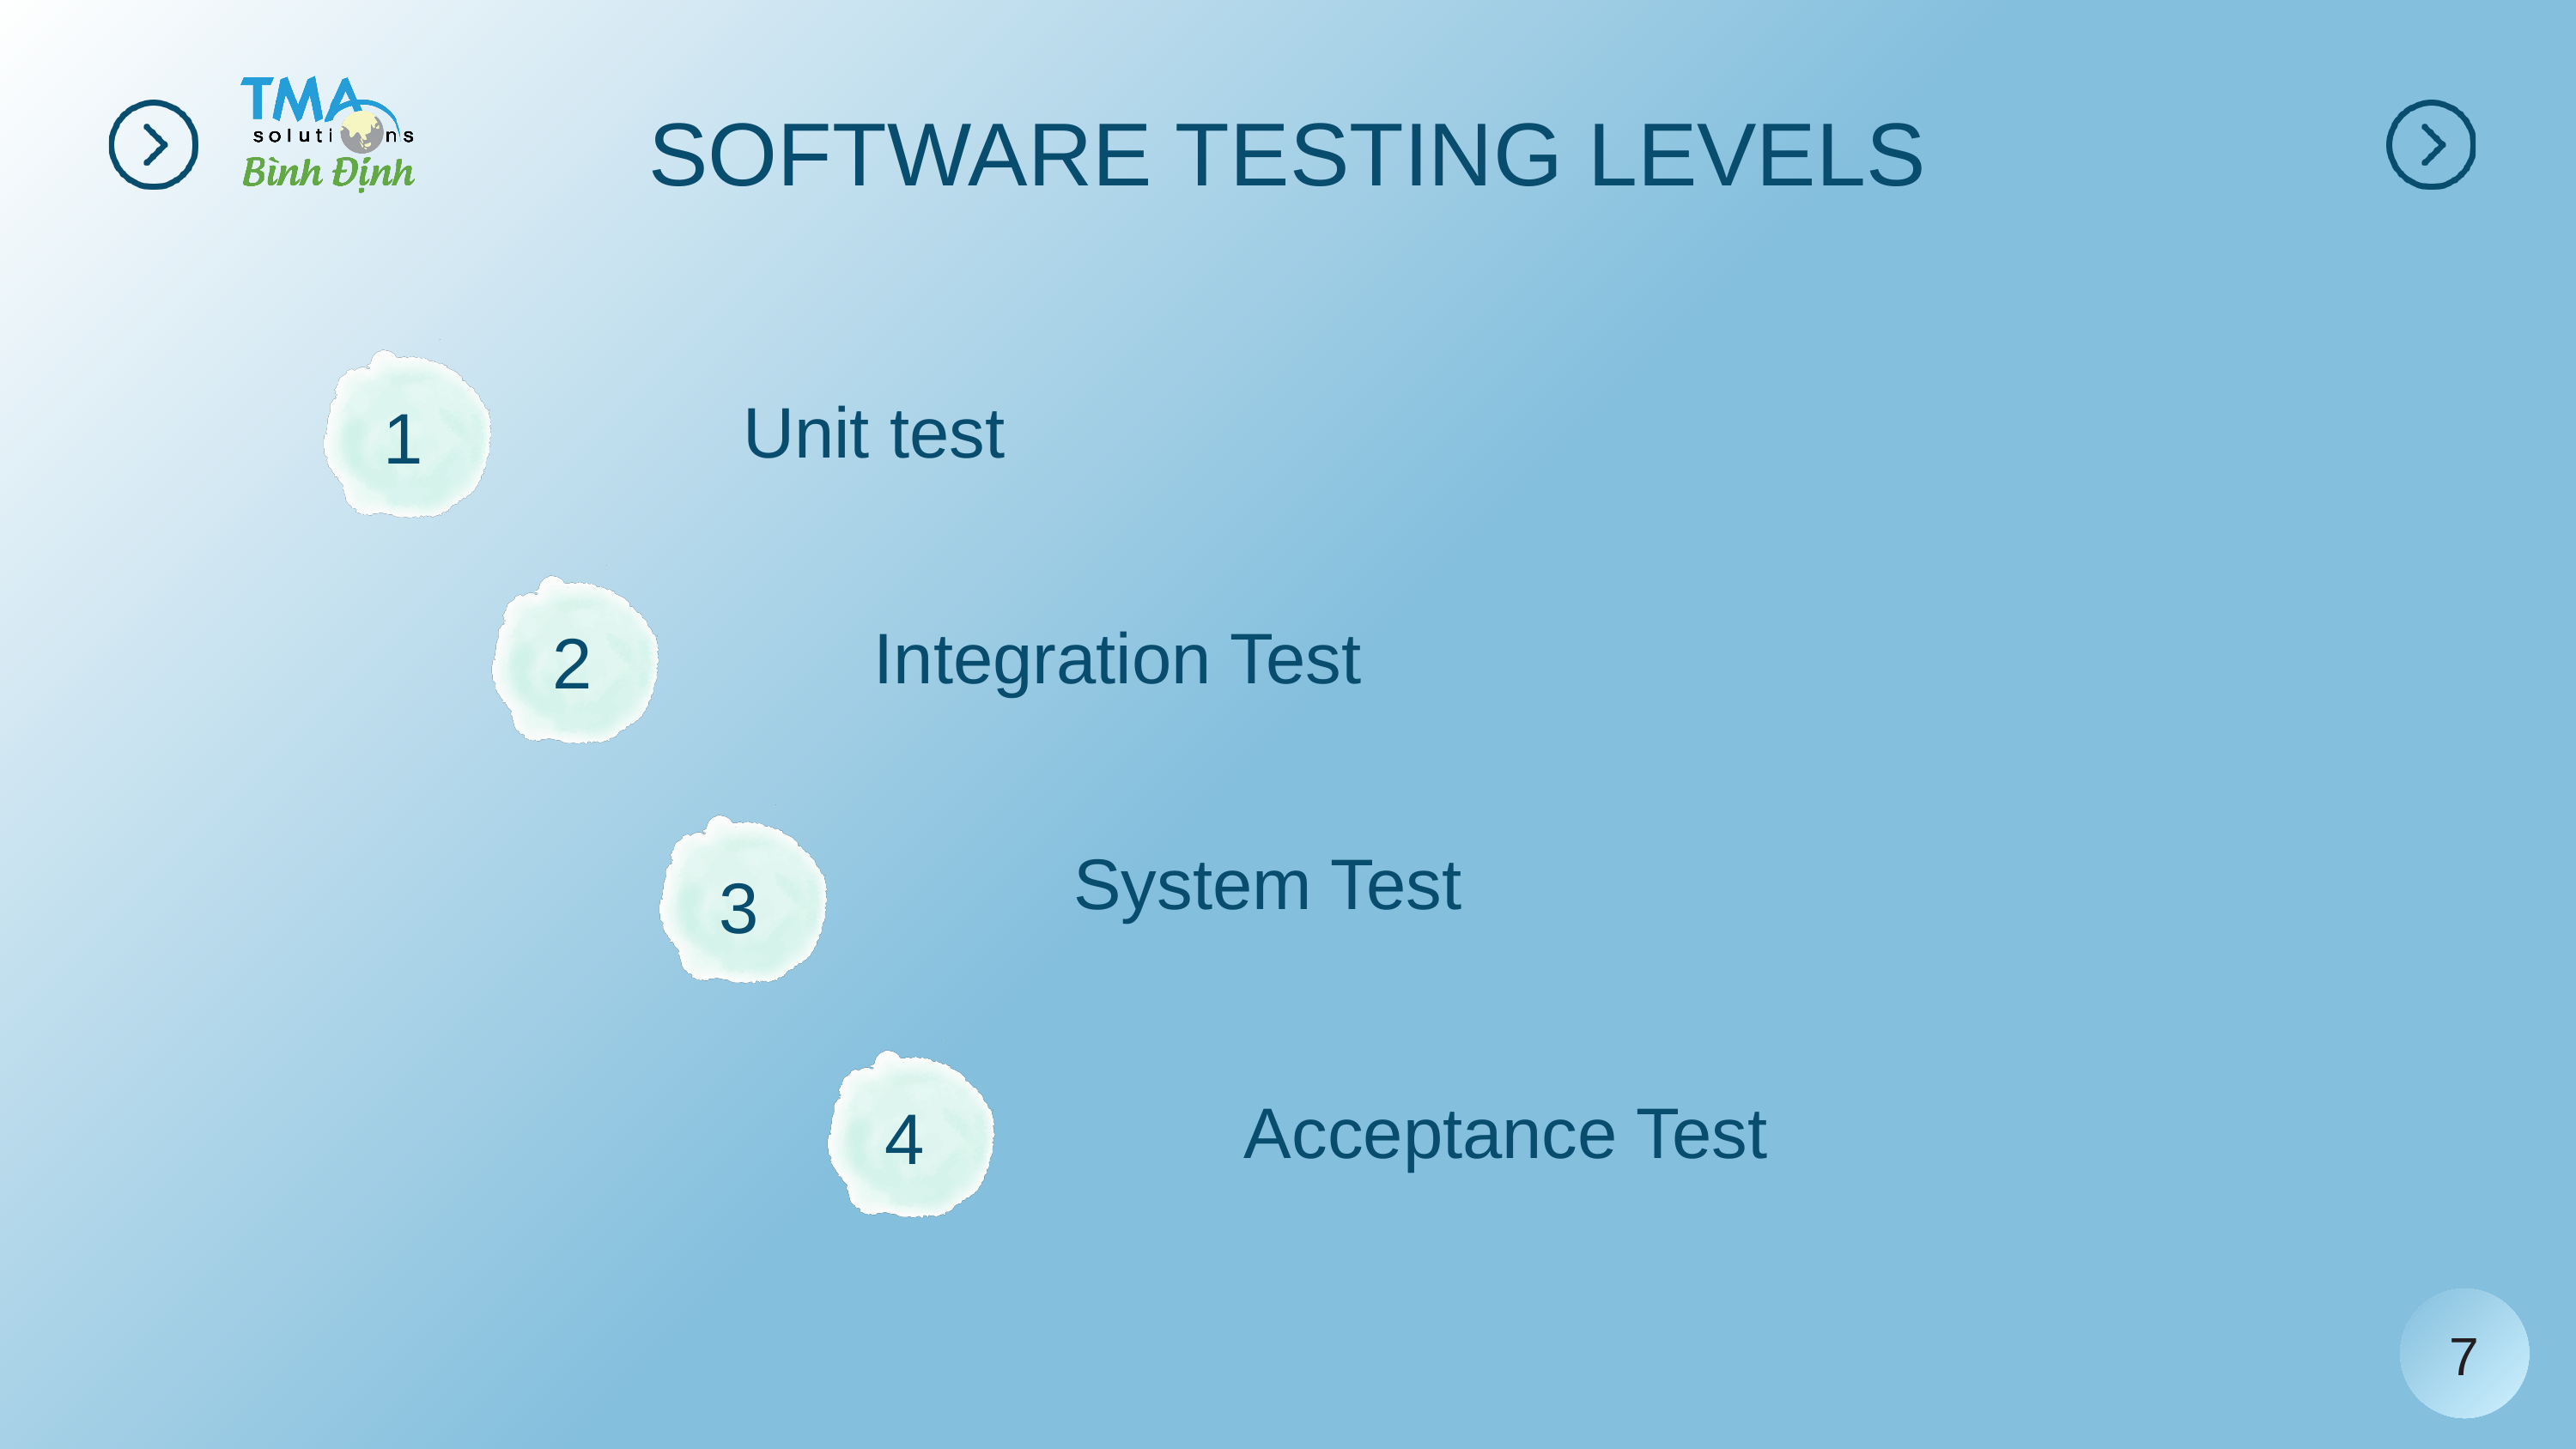

SOFTWARE TESTING LEVELS

1
Unit test

2
Integration Test

3
System Test

4
 Acceptance Test

7